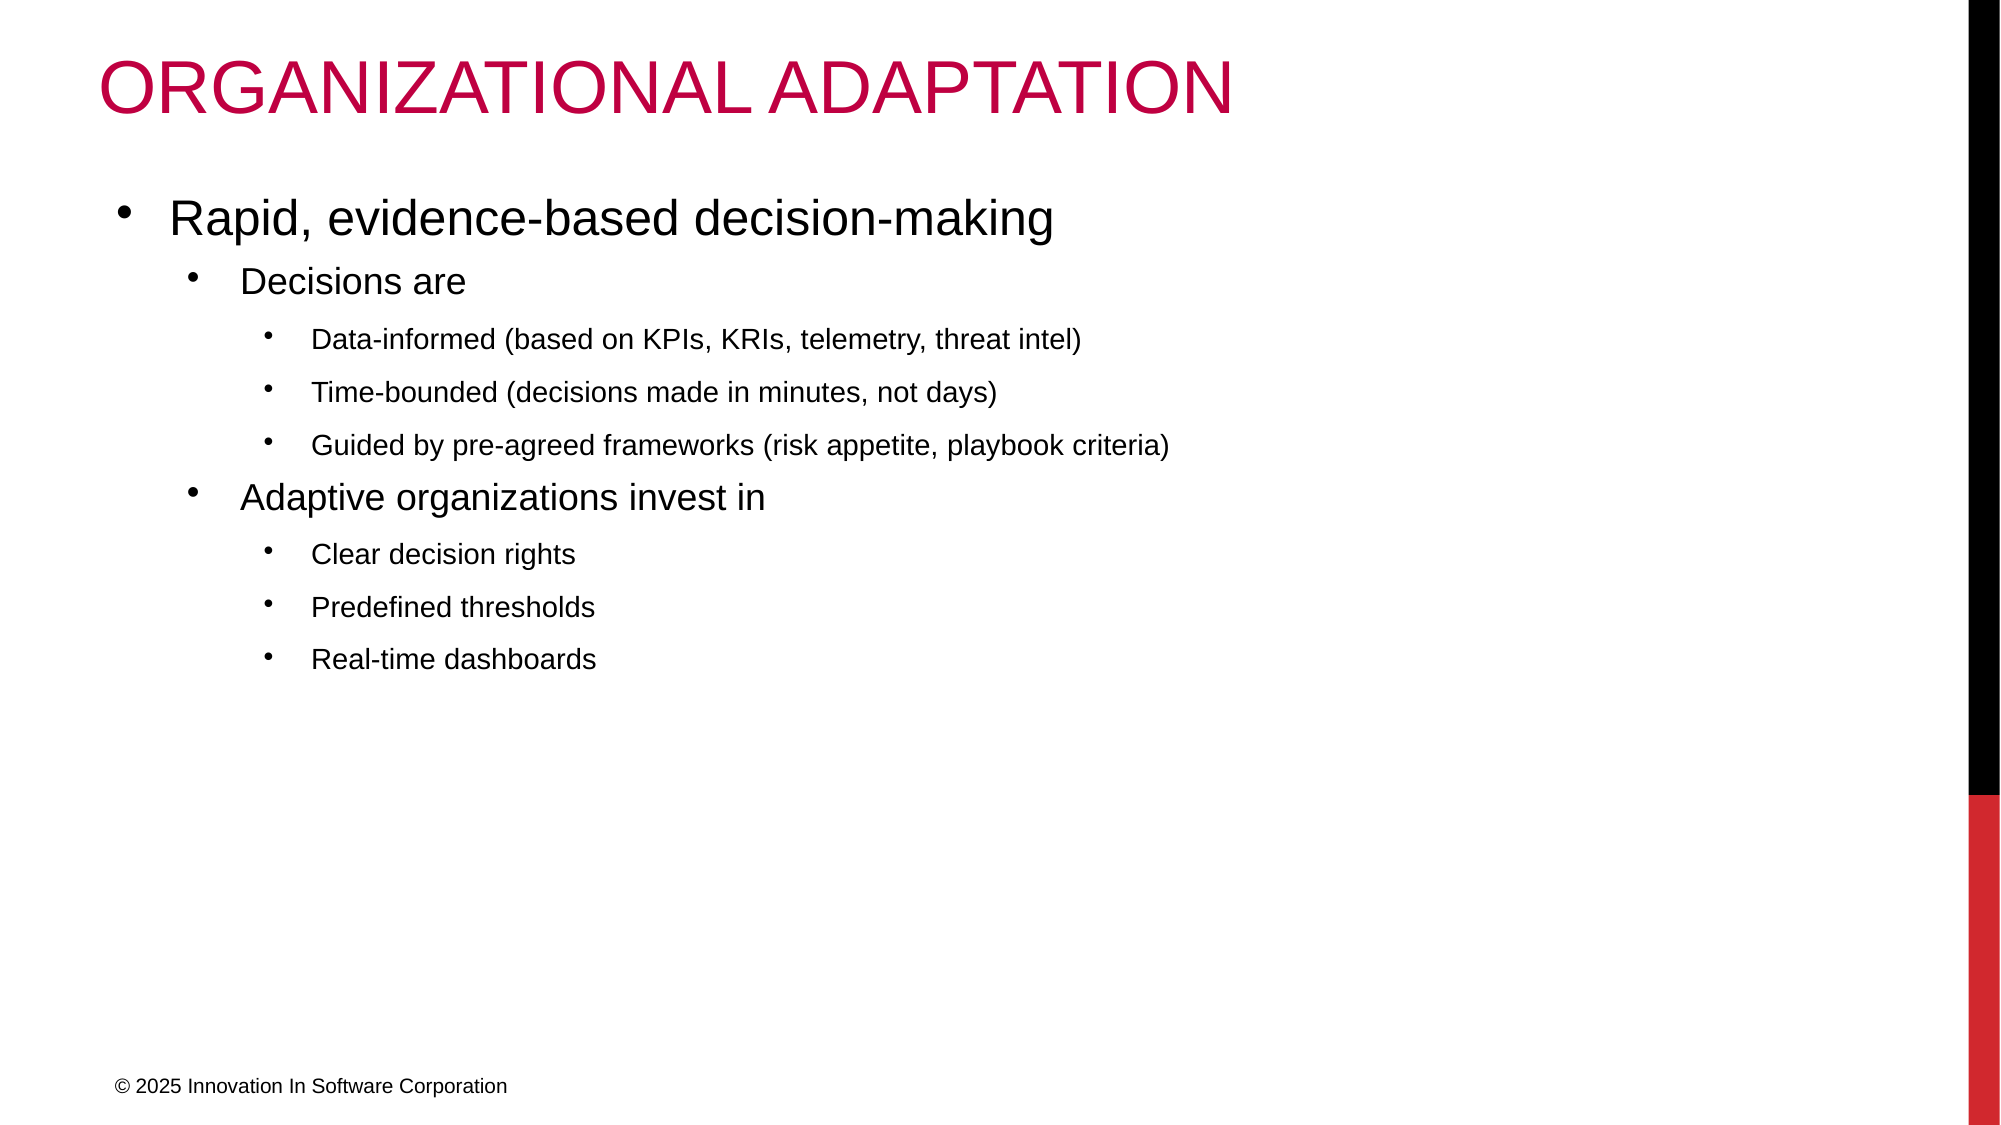

# Organizational Adaptation
Rapid, evidence-based decision-making
Decisions are
Data-informed (based on KPIs, KRIs, telemetry, threat intel)
Time-bounded (decisions made in minutes, not days)
Guided by pre-agreed frameworks (risk appetite, playbook criteria)
Adaptive organizations invest in
Clear decision rights
Predefined thresholds
Real-time dashboards
© 2025 Innovation In Software Corporation